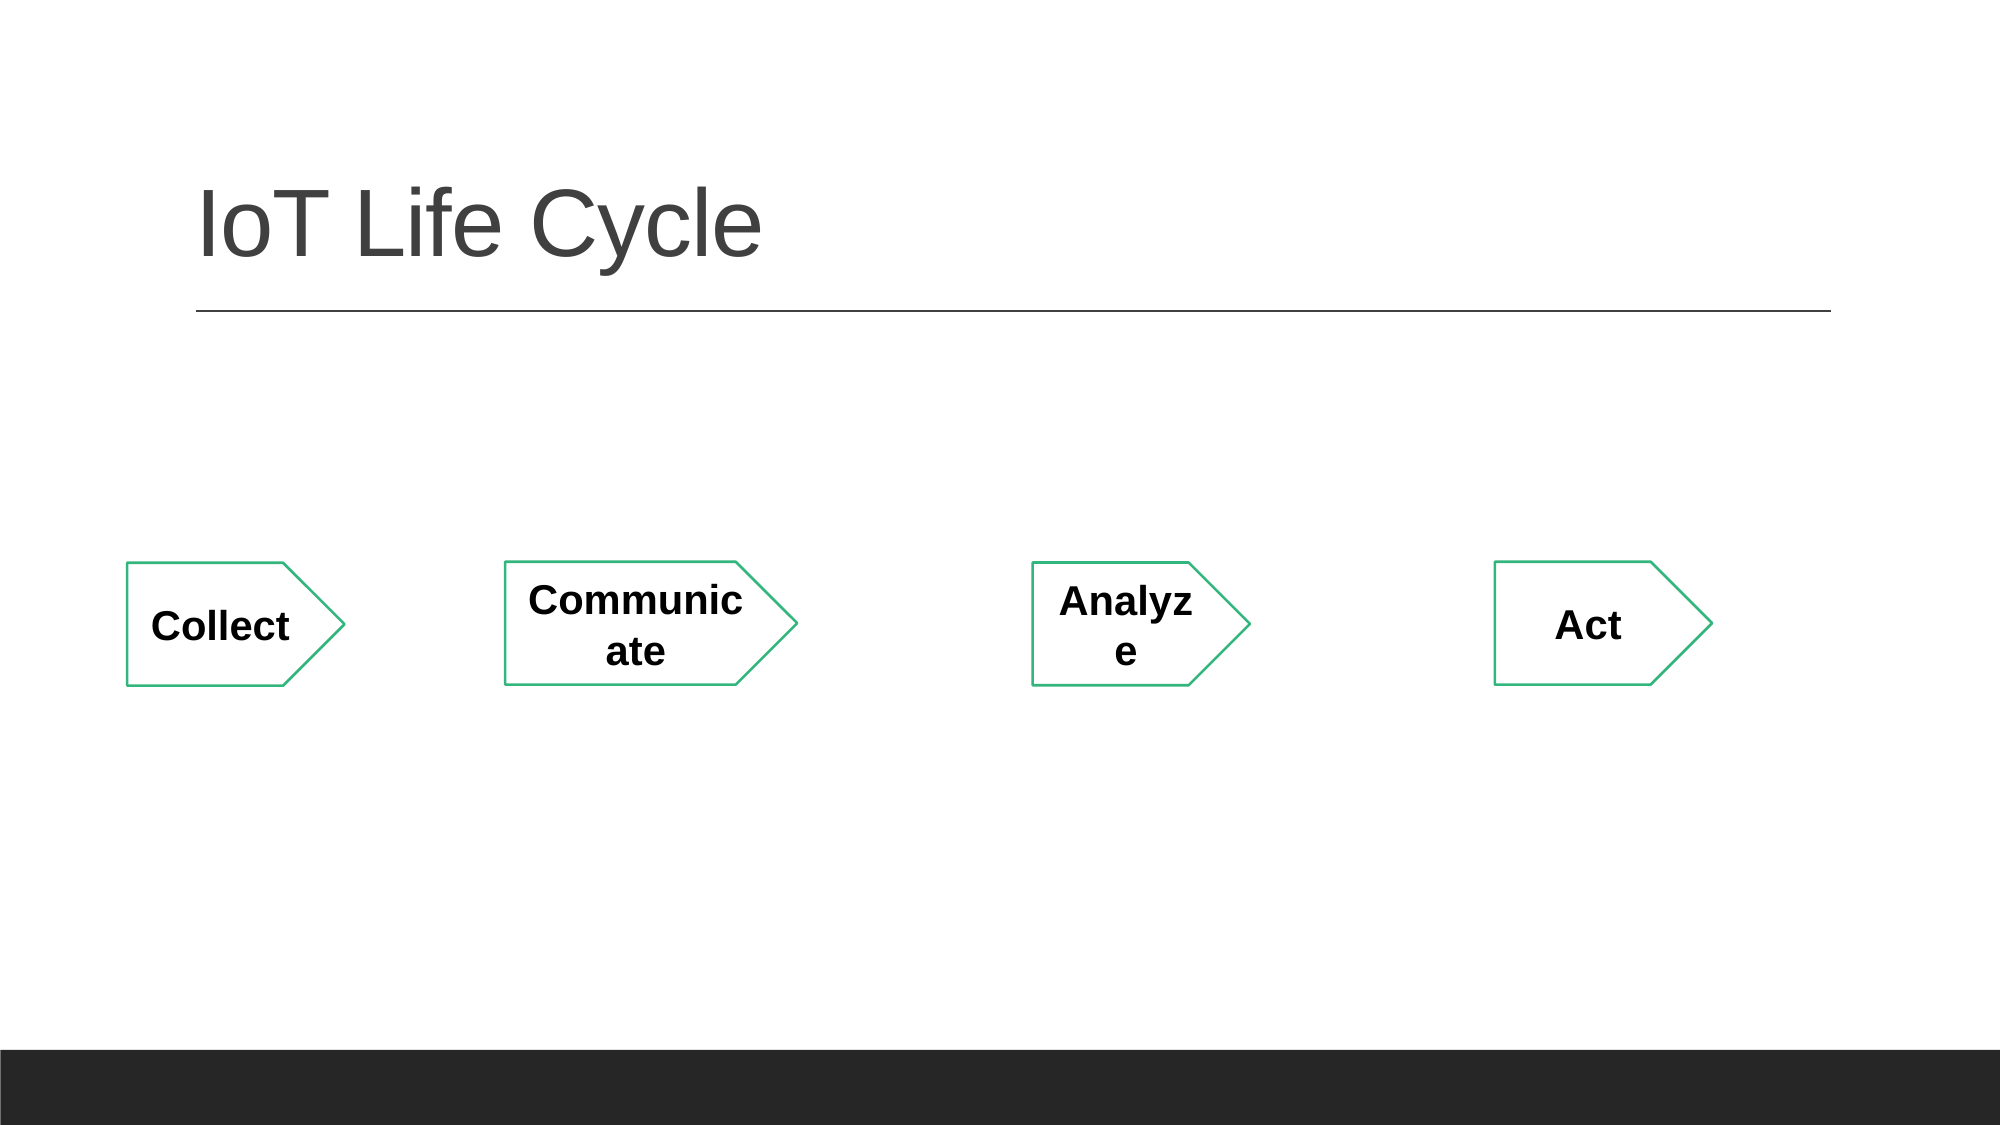

# IoT Life Cycle
Act
Communicate
Analyze
Collect